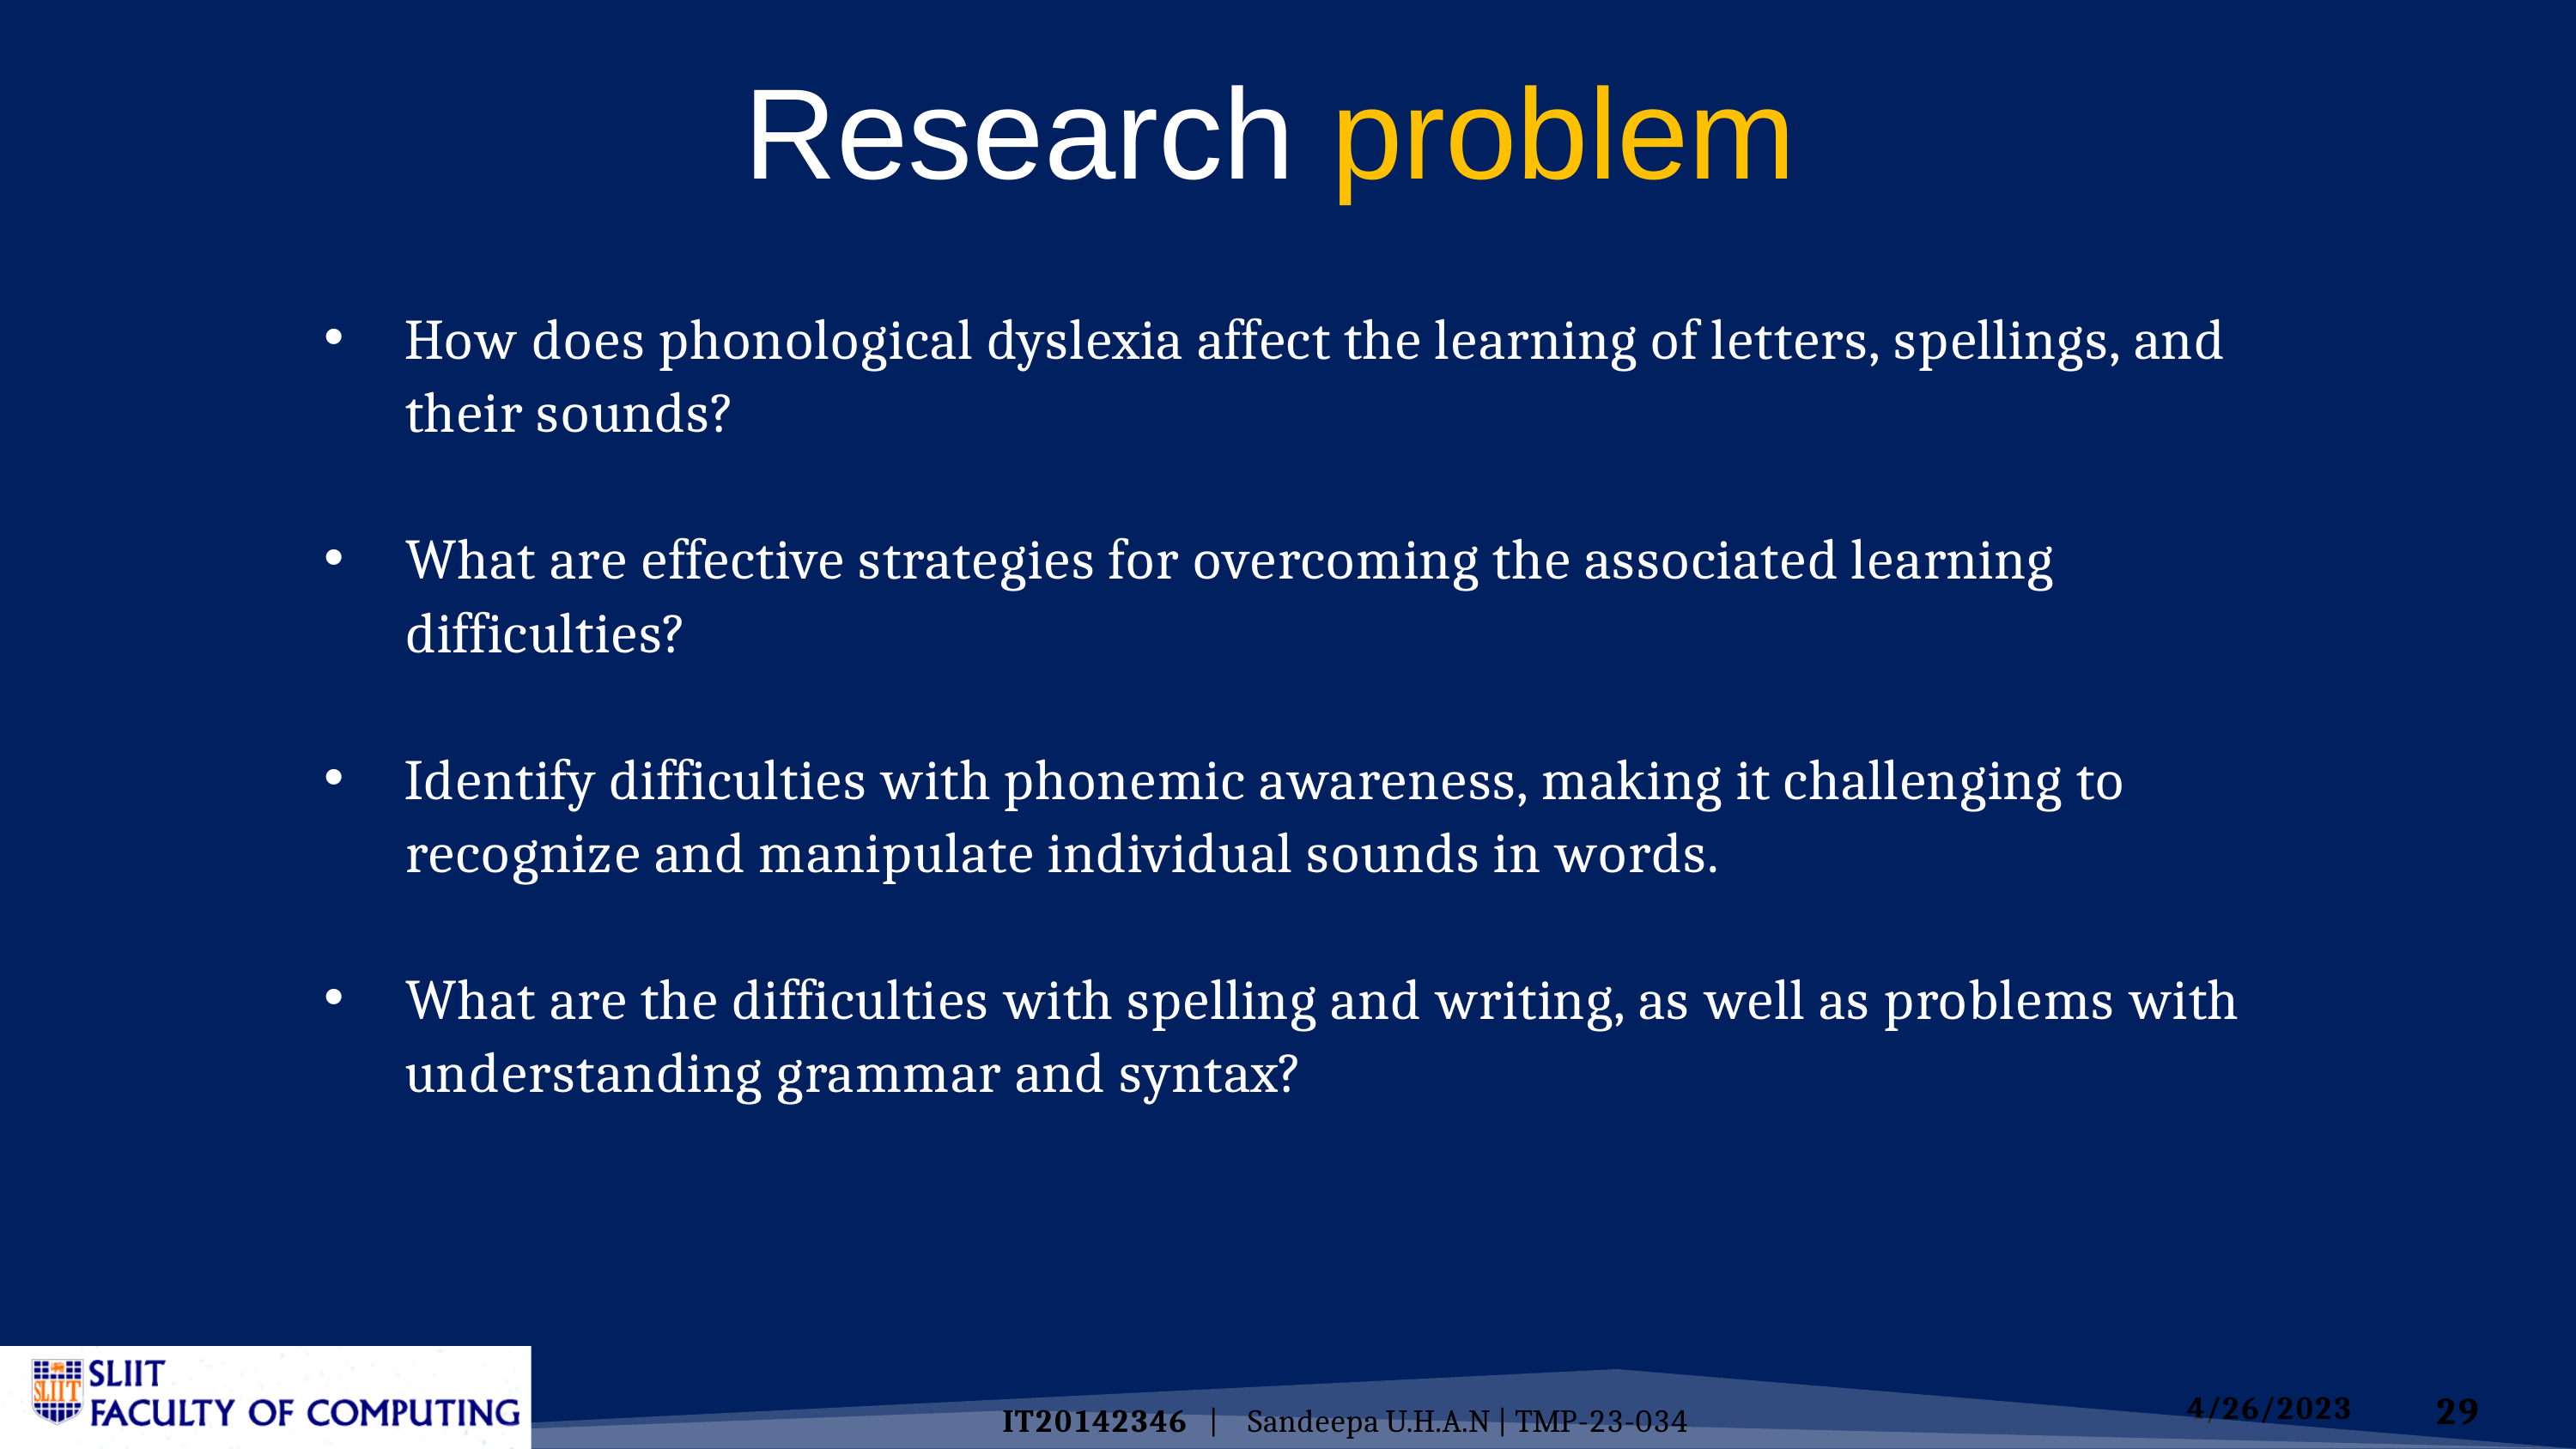

Research problem

How does phonological dyslexia affect the learning of letters, spellings, and their sounds?

What are effective strategies for overcoming the associated learning difficulties?

Identify difficulties with phonemic awareness, making it challenging to recognize and manipulate individual sounds in words.

What are the difficulties with spelling and writing, as well as problems with understanding grammar and syntax?

IT20142346   |    Sandeepa U.H.A.N | TMP-23-034